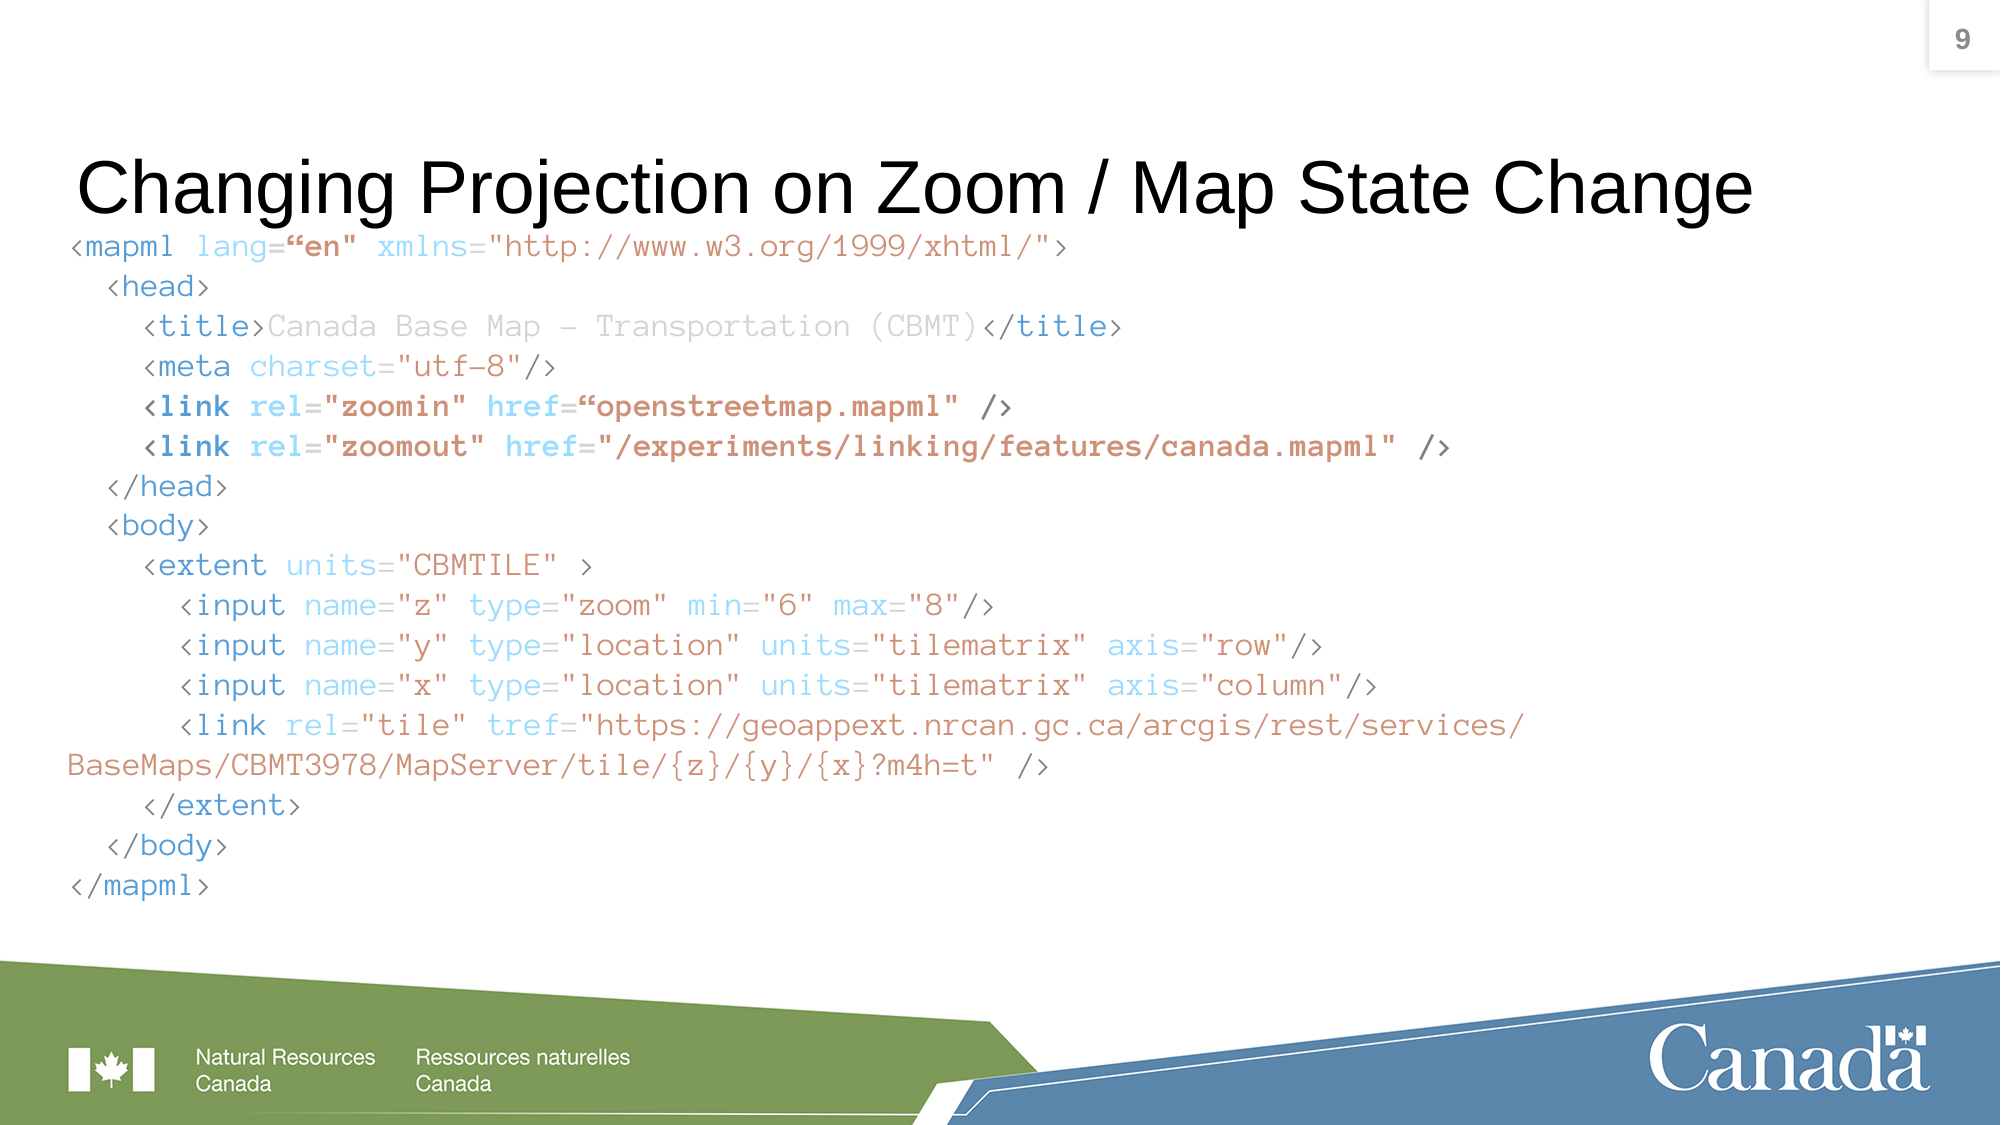

9
# Changing Projection on Zoom / Map State Change
<mapml lang=“en" xmlns="http://www.w3.org/1999/xhtml/">
  <head>
    <title>Canada Base Map - Transportation (CBMT)</title>
    <meta charset="utf-8"/>
    <link rel="zoomin" href=“openstreetmap.mapml" />
    <link rel="zoomout" href="/experiments/linking/features/canada.mapml" />
  </head>
  <body>
    <extent units="CBMTILE" >
      <input name="z" type="zoom" min="6" max="8"/>
      <input name="y" type="location" units="tilematrix" axis="row"/>
      <input name="x" type="location" units="tilematrix" axis="column"/>
      <link rel="tile" tref="https://geoappext.nrcan.gc.ca/arcgis/rest/services/BaseMaps/CBMT3978/MapServer/tile/{z}/{y}/{x}?m4h=t" />
    </extent>
  </body>
</mapml>